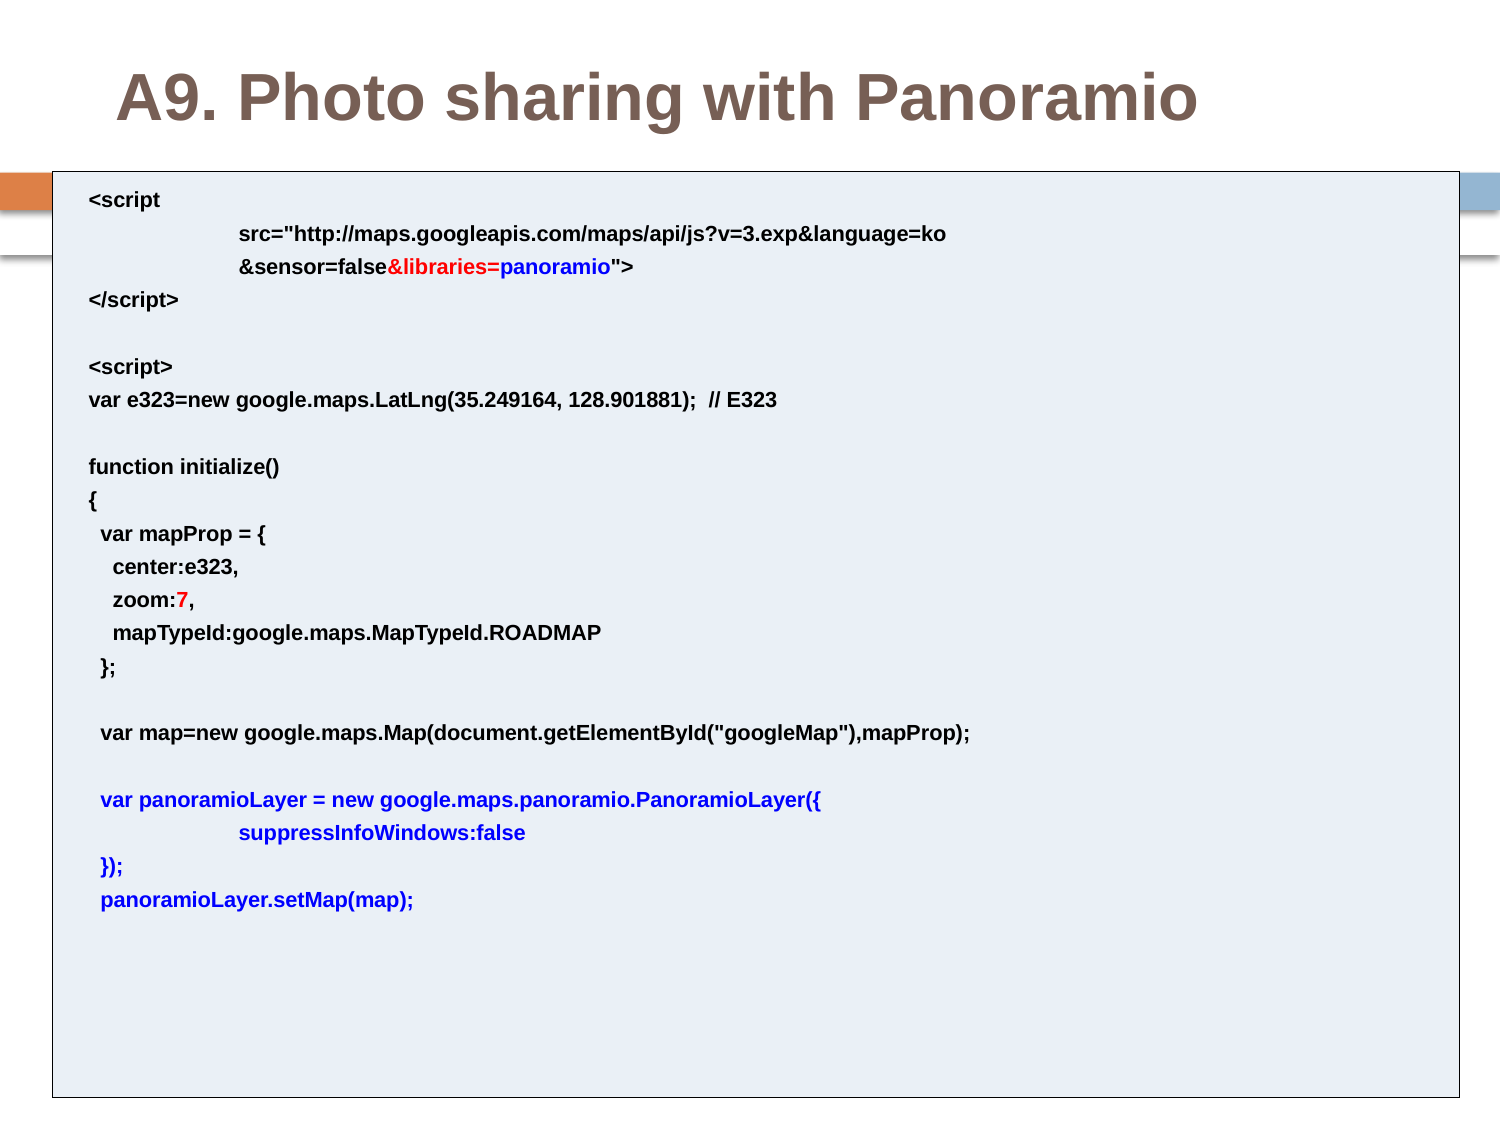

# A9. Photo sharing with Panoramio
<script
	src="http://maps.googleapis.com/maps/api/js?v=3.exp&language=ko
	&sensor=false&libraries=panoramio">
</script>

<script>
var e323=new google.maps.LatLng(35.249164, 128.901881);  // E323

function initialize()
{
  var mapProp = {
    center:e323,
    zoom:7,
    mapTypeId:google.maps.MapTypeId.ROADMAP
  };

  var map=new google.maps.Map(document.getElementById("googleMap"),mapProp);

  var panoramioLayer = new google.maps.panoramio.PanoramioLayer({
  	suppressInfoWindows:false
  });
  panoramioLayer.setMap(map);